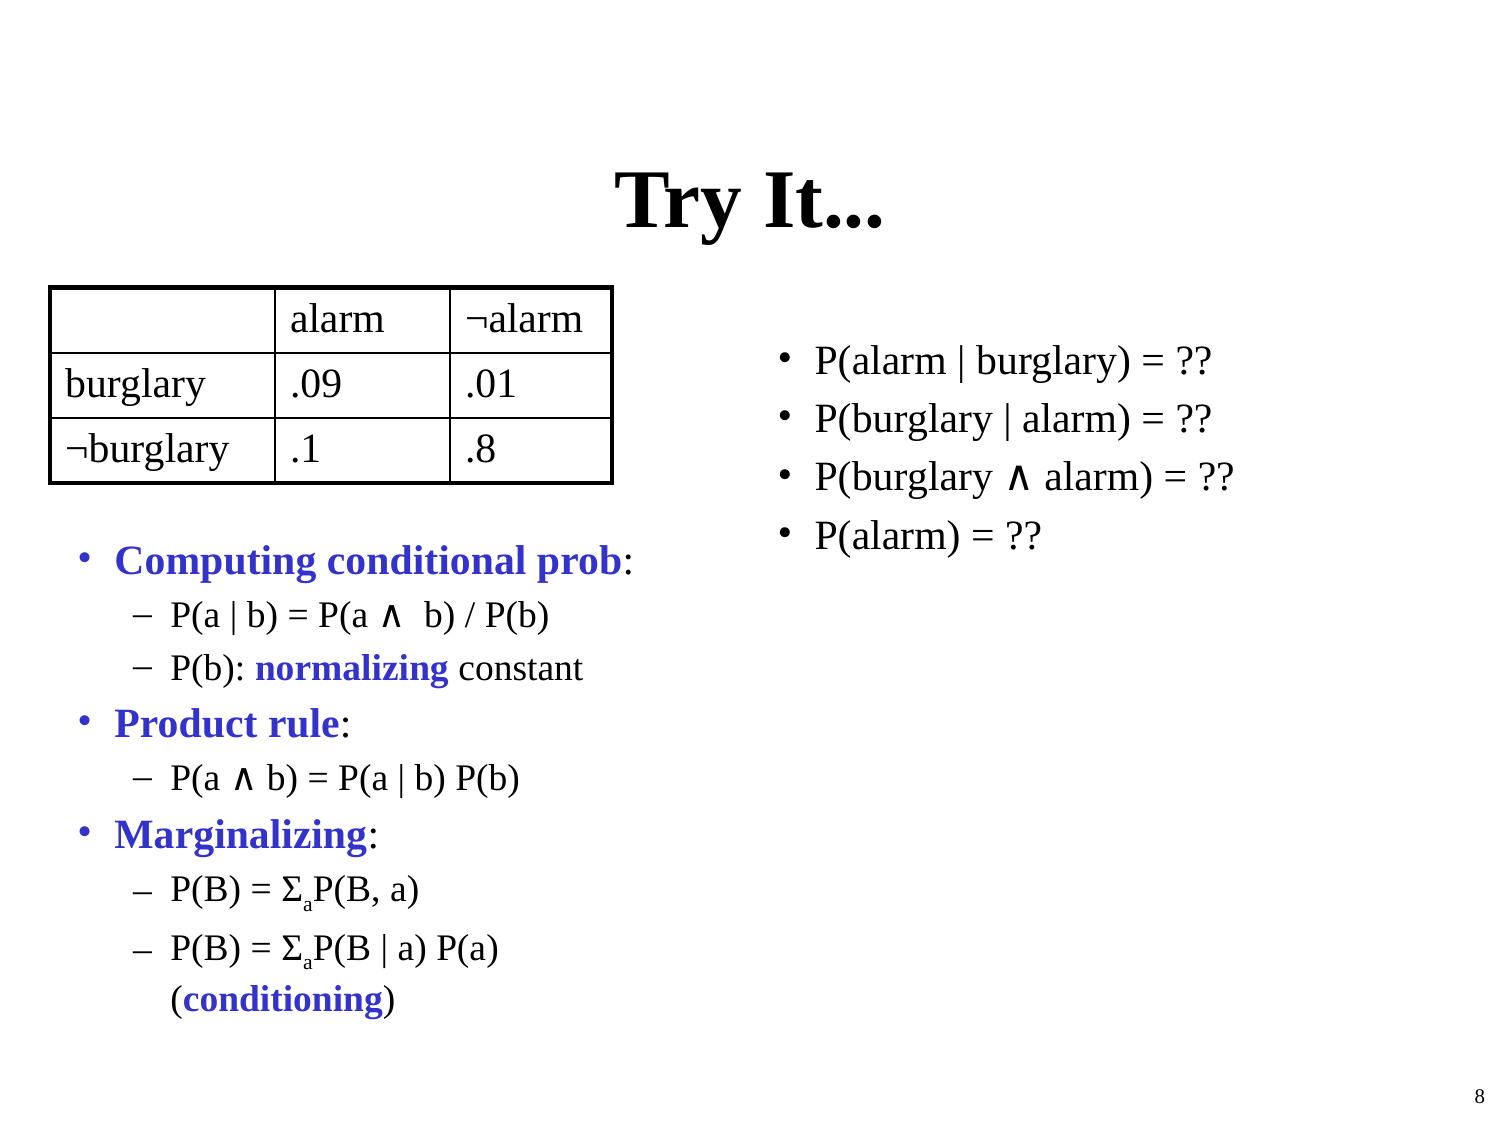

# Try It...
|  | alarm | ¬alarm |
| --- | --- | --- |
| burglary | .09 | .01 |
| ¬burglary | .1 | .8 |
P(alarm | burglary) = ??
P(burglary | alarm) = ??
P(burglary ∧ alarm) = ??
P(alarm) = ??
Computing conditional prob:
P(a | b) = P(a ∧  b) / P(b)
P(b): normalizing constant
Product rule:
P(a ∧ b) = P(a | b) P(b)
Marginalizing:
P(B) = ΣaP(B, a)
P(B) = ΣaP(B | a) P(a) (conditioning)
8